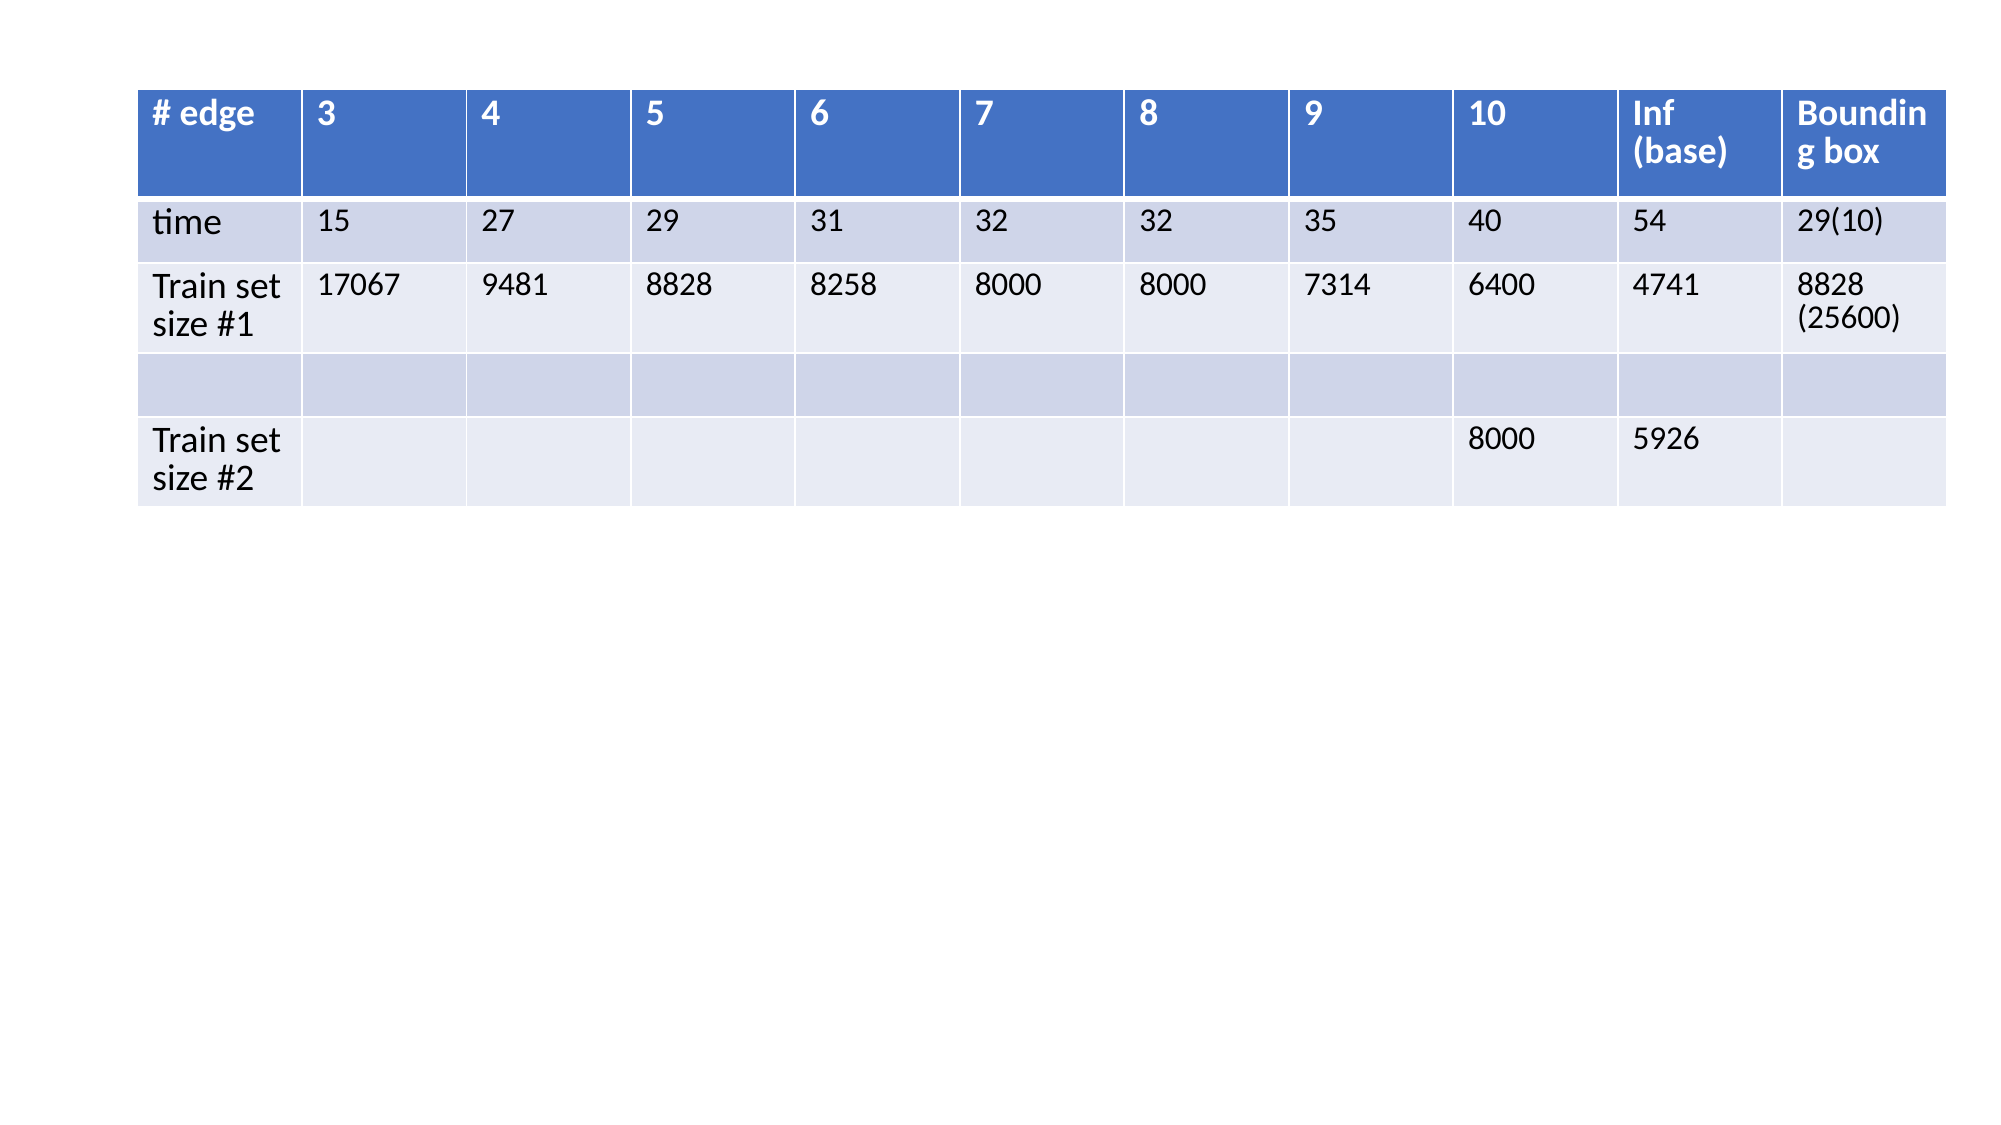

| # edge | 3 | 4 | 5 | 6 | 7 | 8 | 9 | 10 | Inf (base) | Bounding box |
| --- | --- | --- | --- | --- | --- | --- | --- | --- | --- | --- |
| time | 15 | 27 | 29 | 31 | 32 | 32 | 35 | 40 | 54 | 29(10) |
| Train set size #1 | 17067 | 9481 | 8828 | 8258 | 8000 | 8000 | 7314 | 6400 | 4741 | 8828 (25600) |
|  |  |  |  |  |  |  |  |  |  |  |
| Train set size #2 |  |  |  |  |  |  |  | 8000 | 5926 |  |